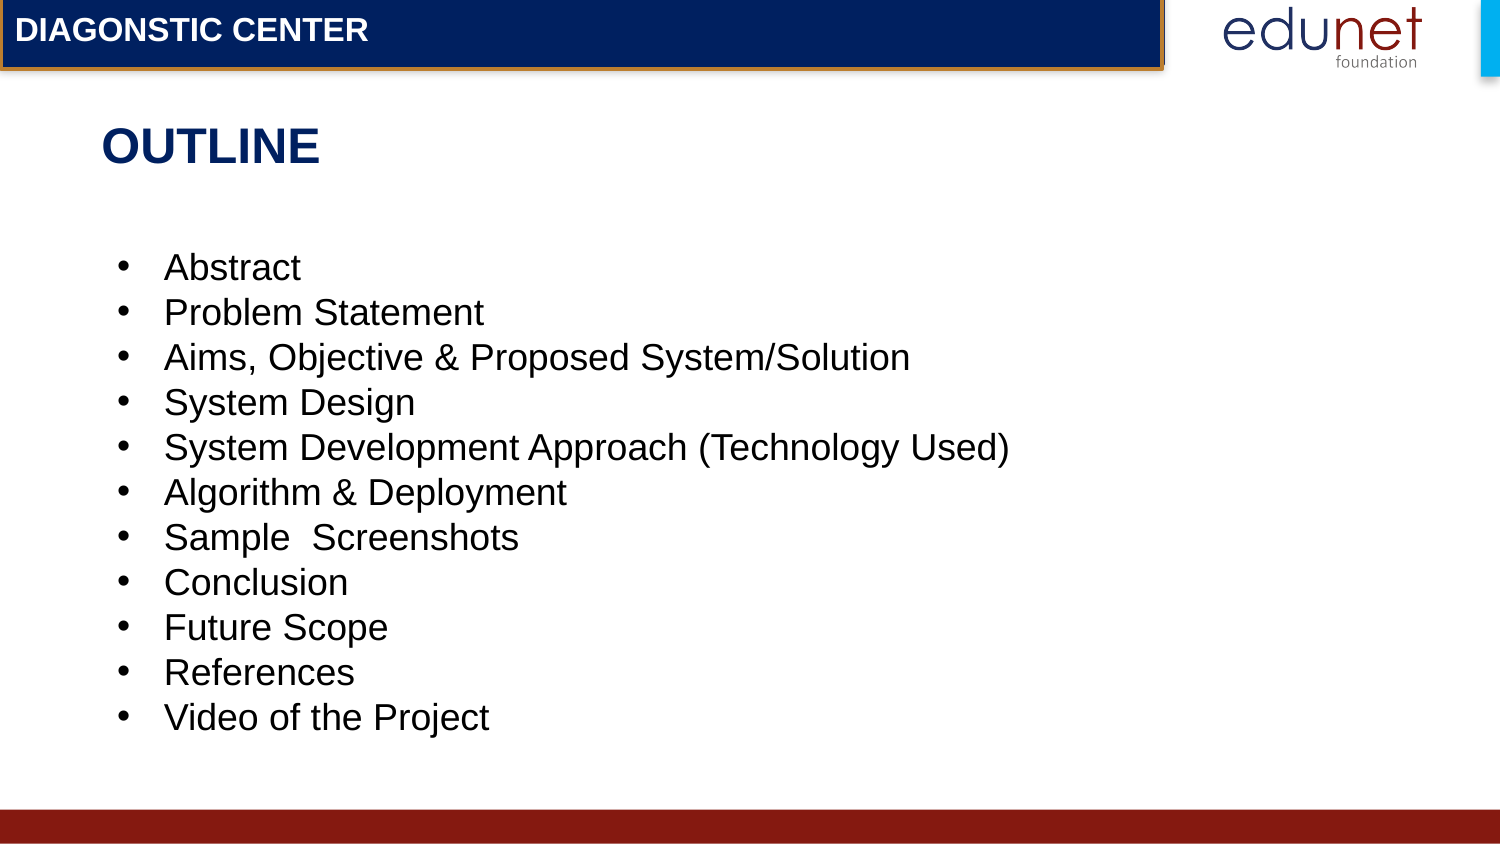

DIAGONSTIC CENTER
OUTLINE
Abstract
Problem Statement
Aims, Objective & Proposed System/Solution
System Design
System Development Approach (Technology Used)
Algorithm & Deployment
Sample  Screenshots
Conclusion
Future Scope
References
Video of the Project